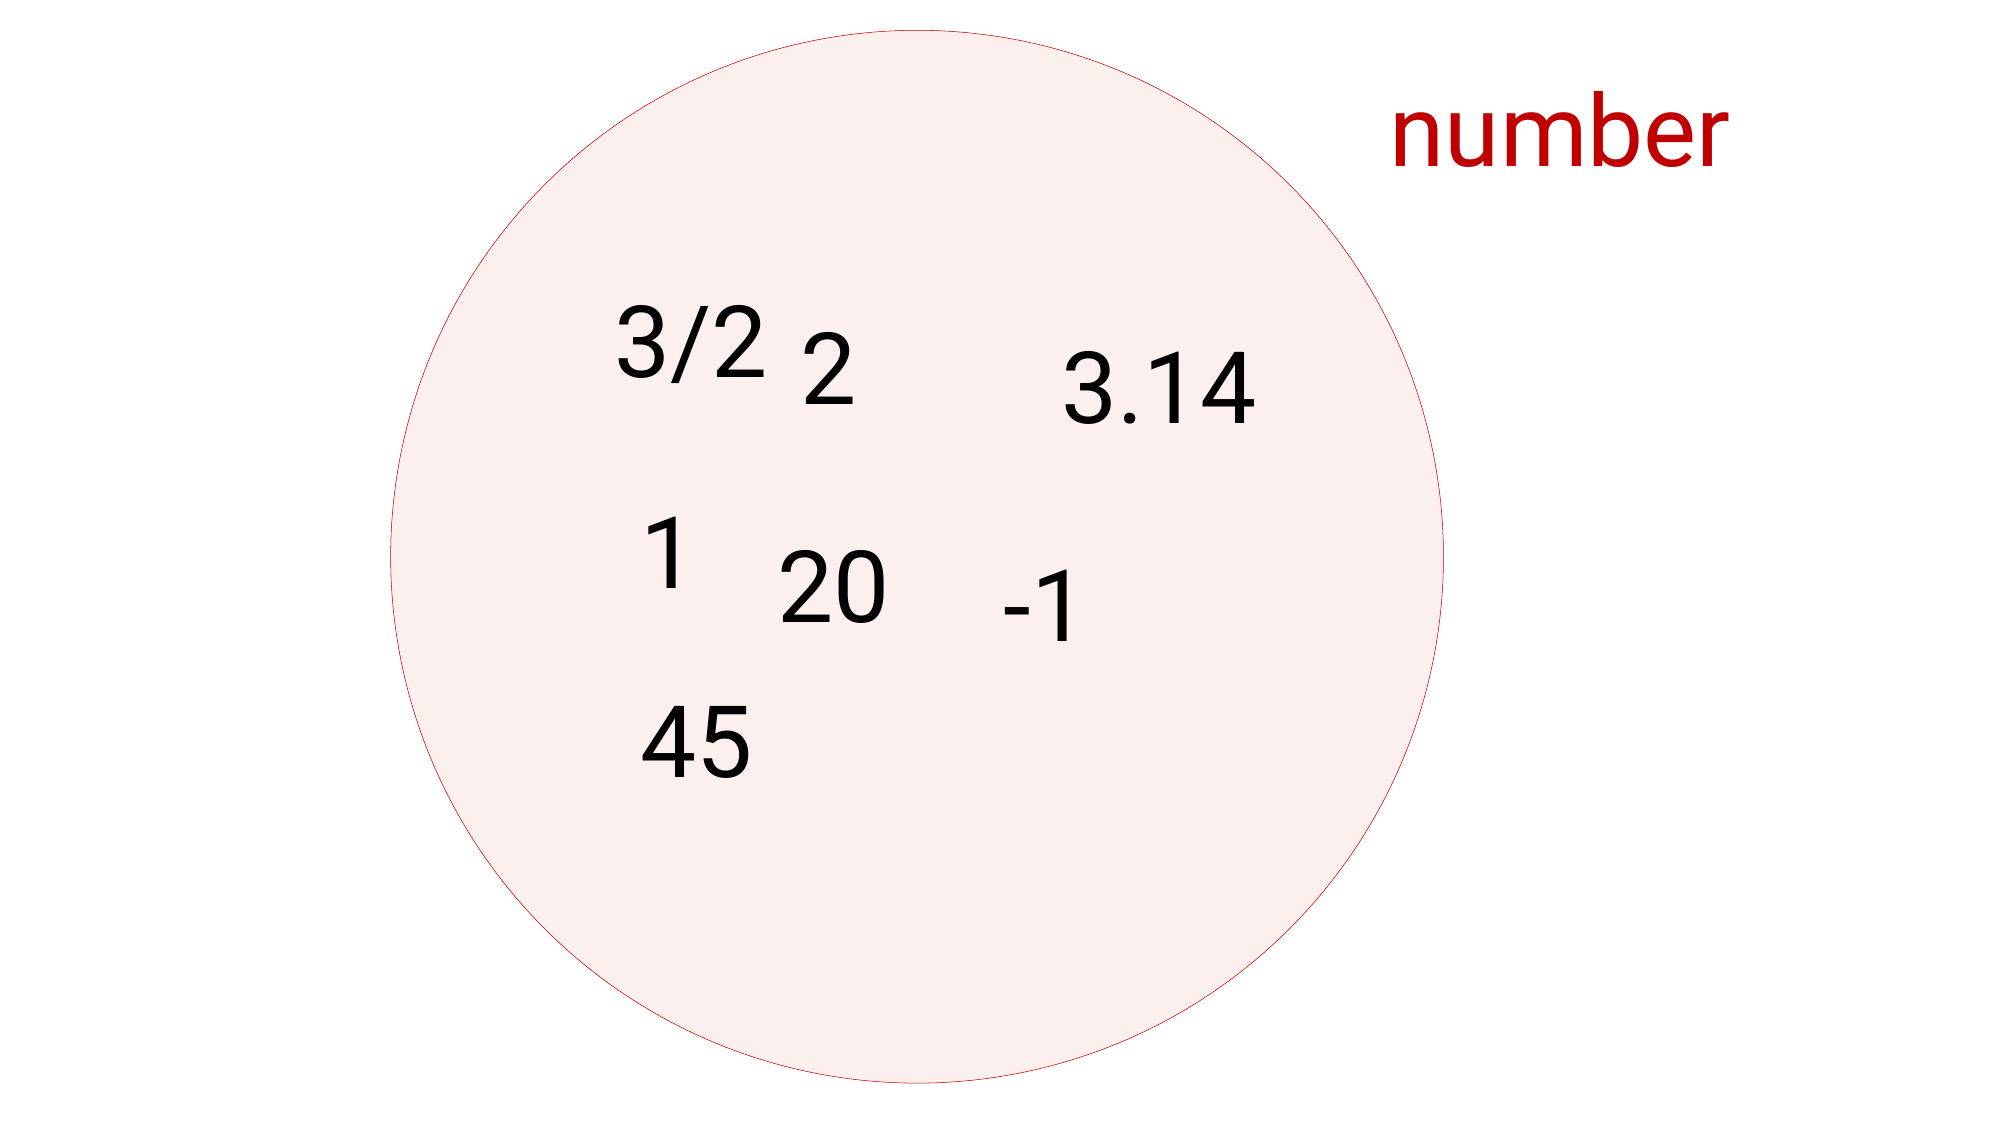

number
3/2
2
3.14
1
20
-1
45